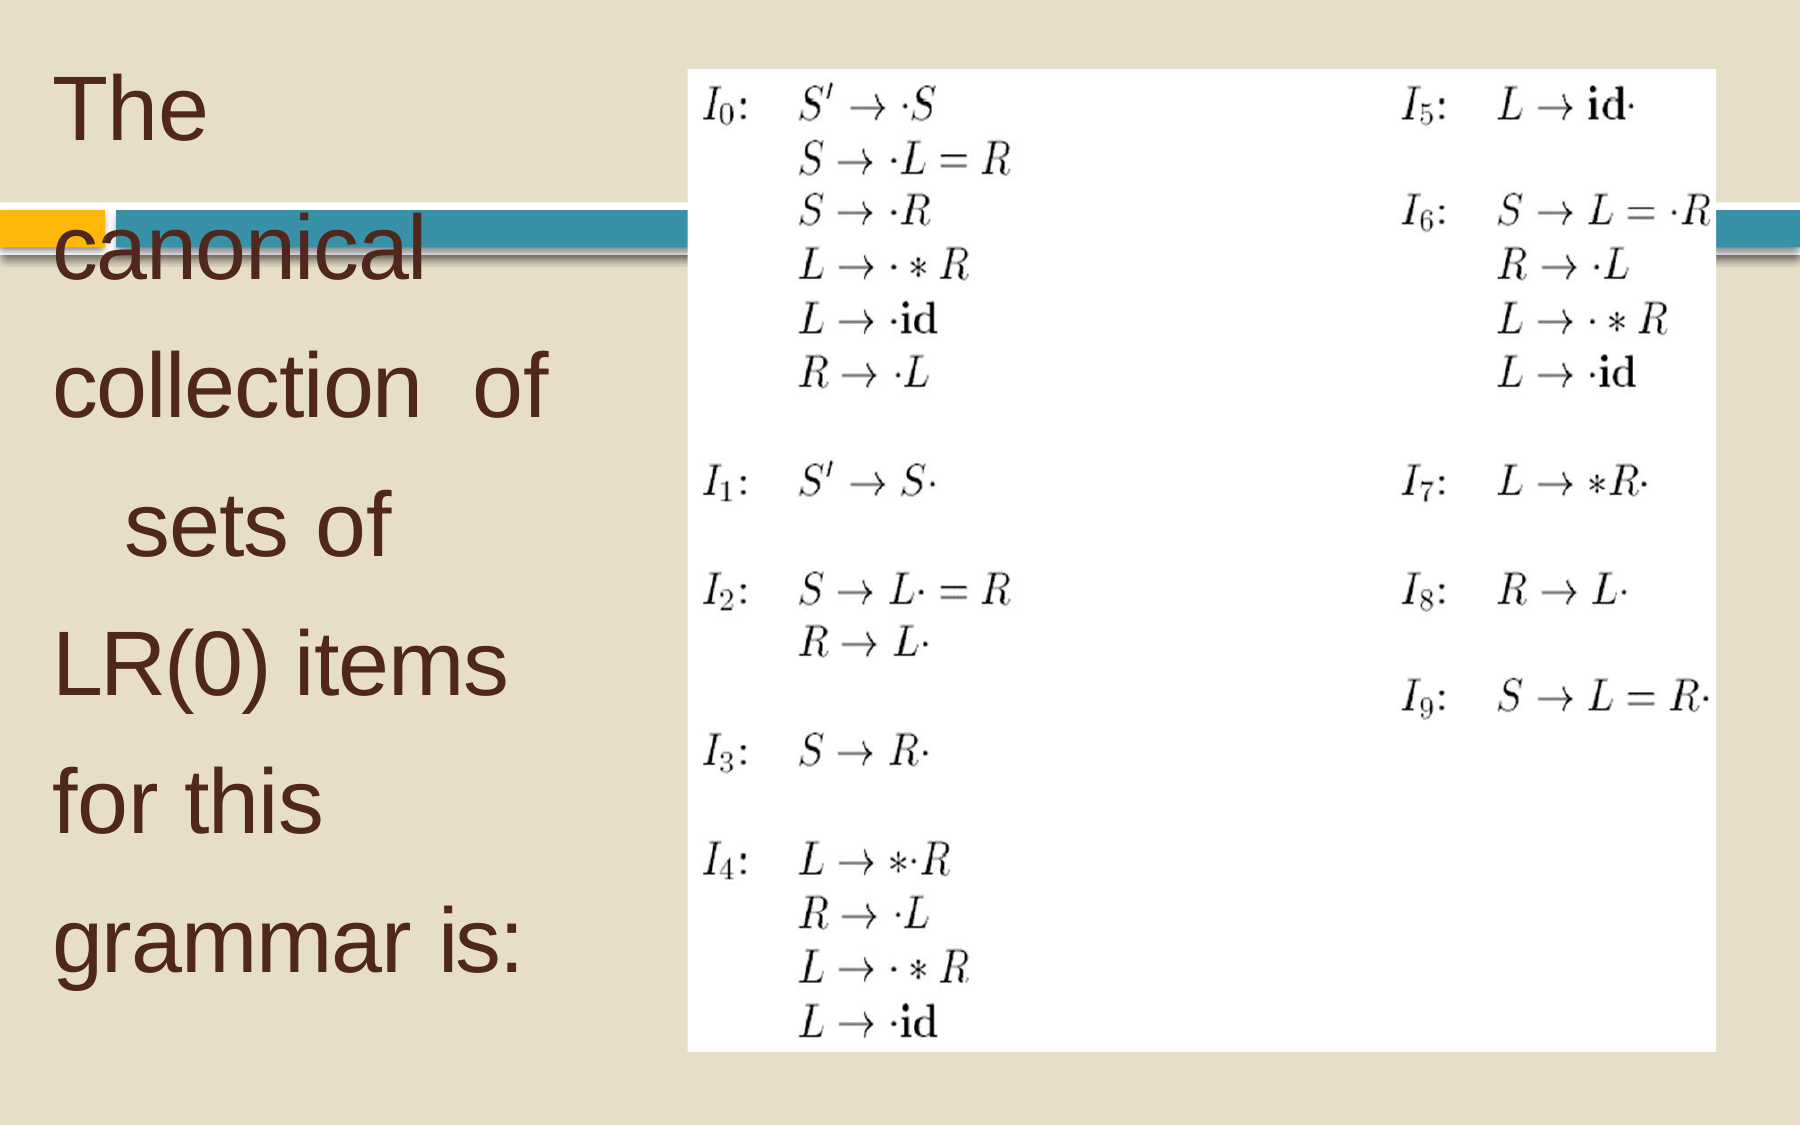

# The canonical collection  of	sets of	LR(0) items  for this grammar is: